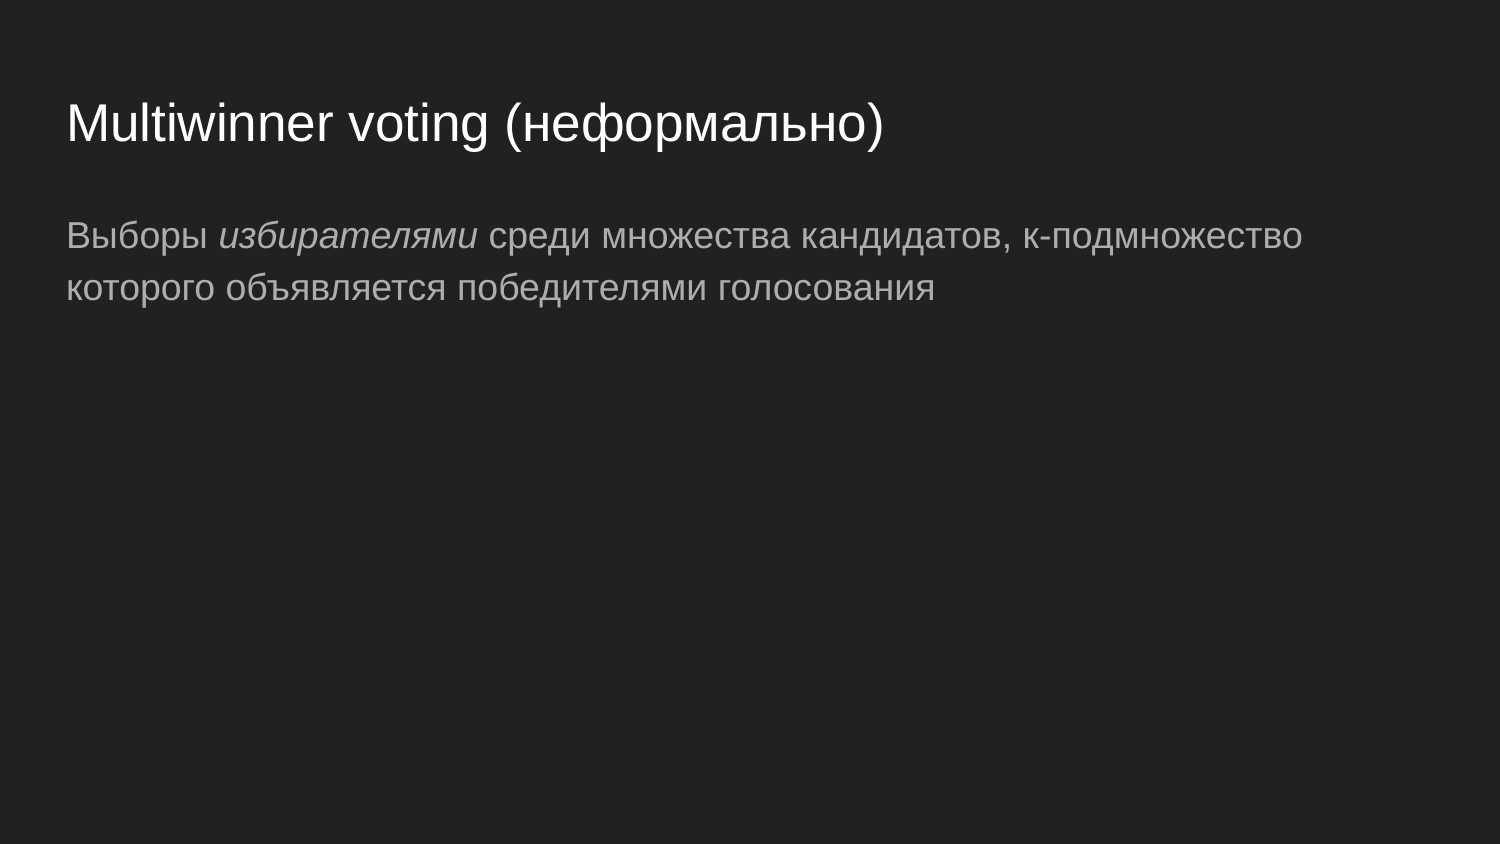

# Multiwinner voting (неформально)
Выборы избирателями среди множества кандидатов, к-подмножество которого объявляется победителями голосования